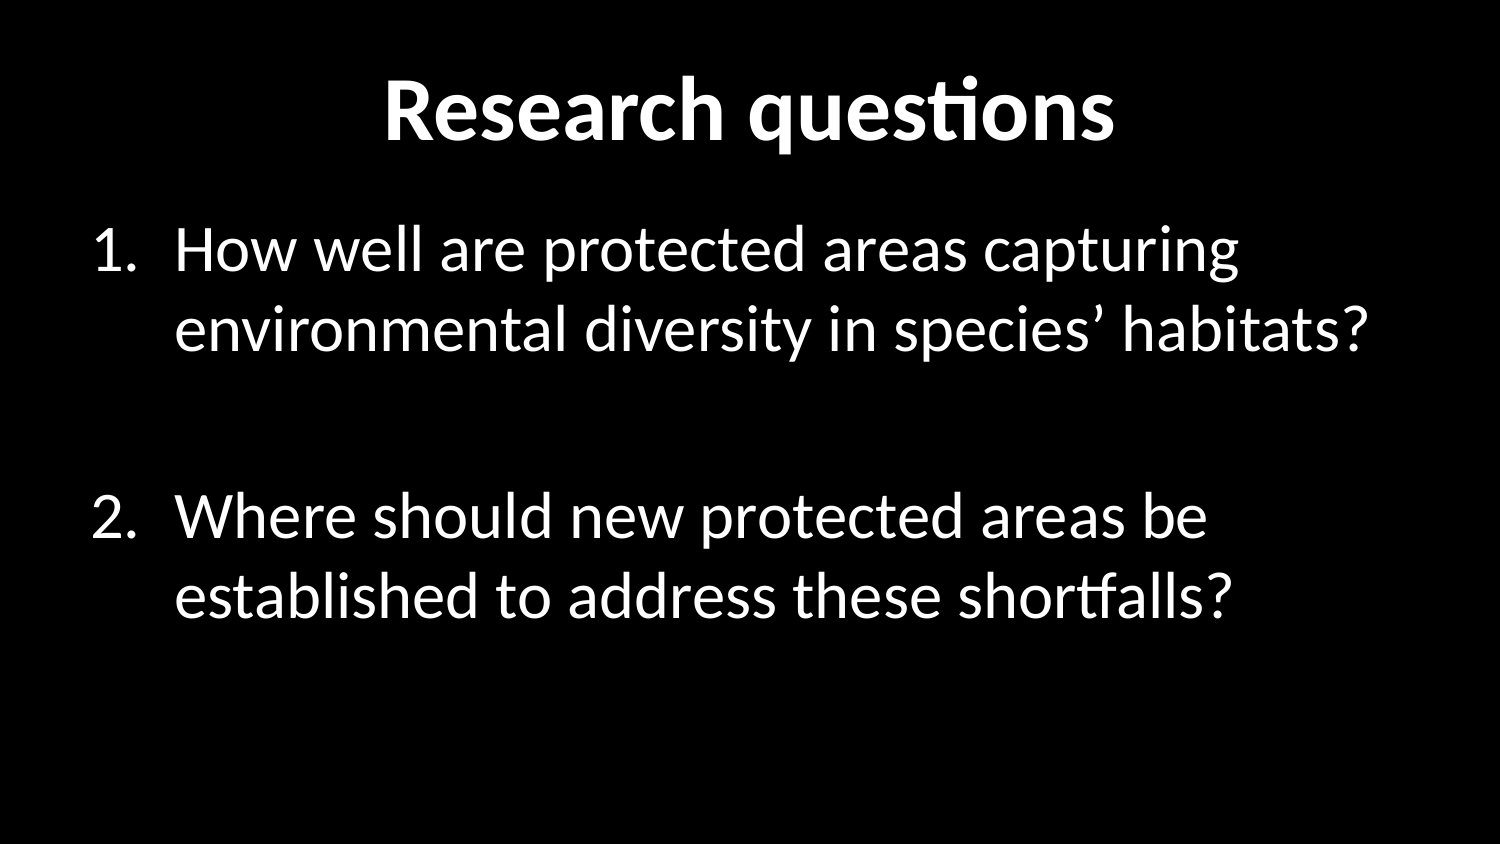

Research questions
How well are protected areas capturing environmental diversity in species’ habitats?

Where should new protected areas be established to address these shortfalls?